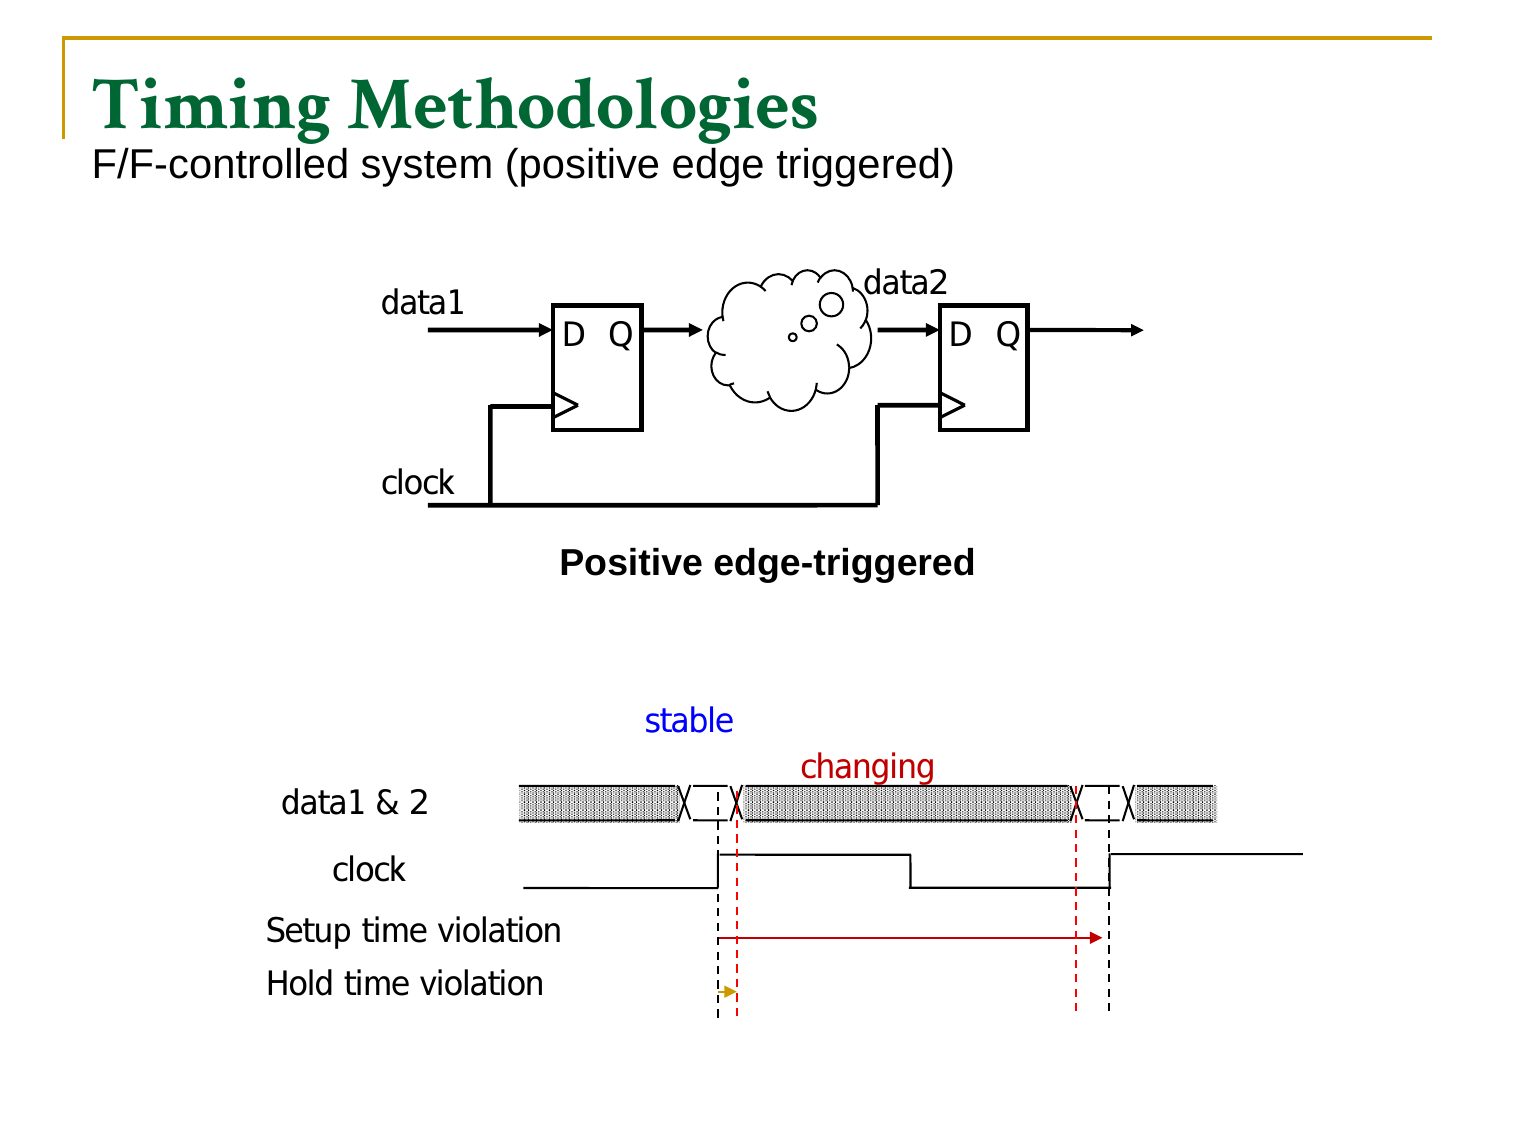

# Timing Methodologies
F/F-controlled system (positive edge triggered)
data2

data1

D
Q

D
Q

clock

Positive edge-triggered
stable
changing

data1 & 2

clock

Setup time violation
Hold time violation